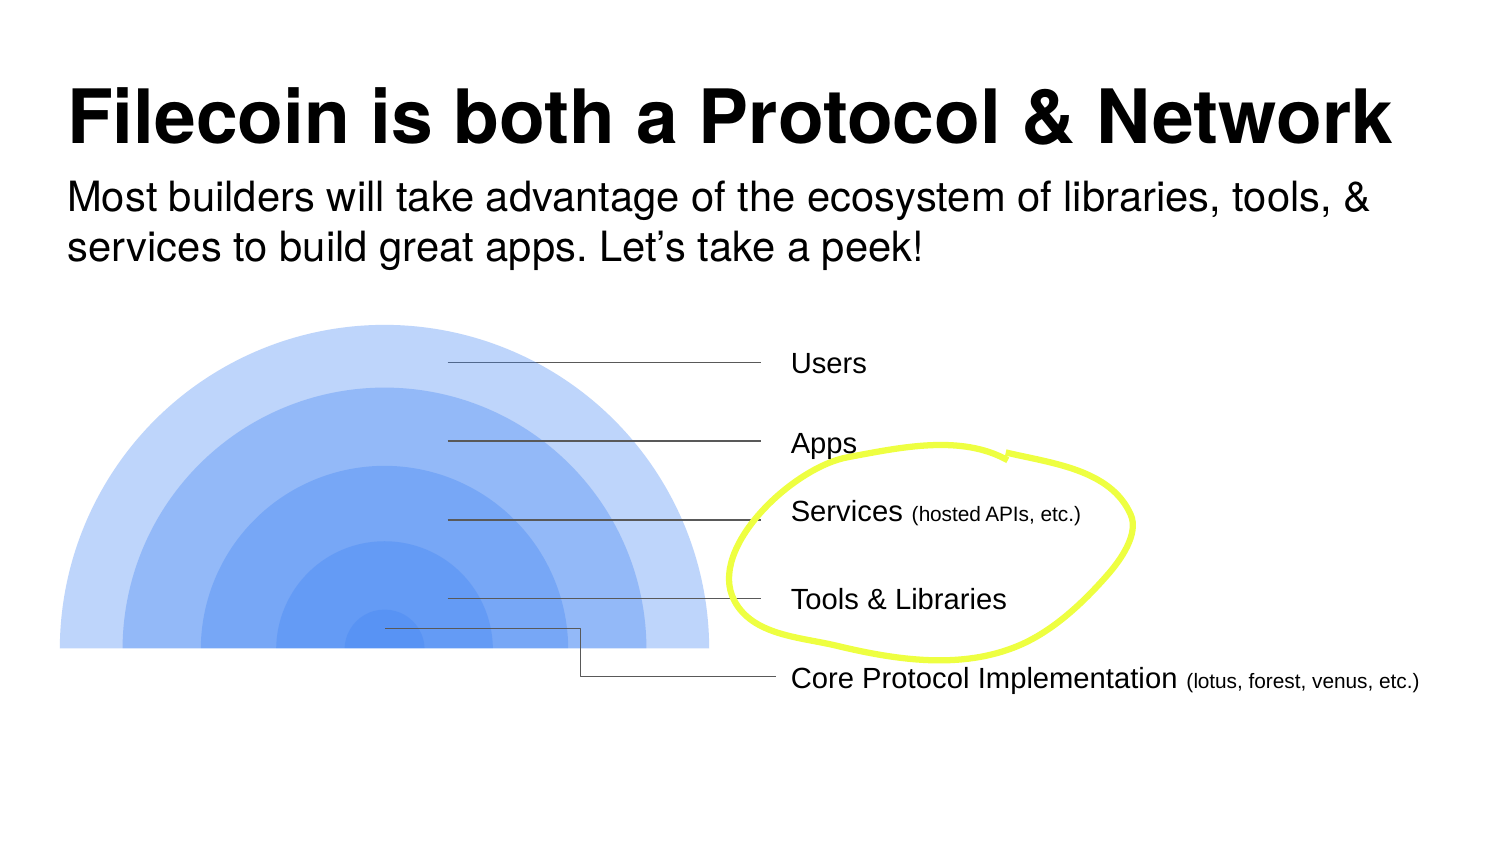

Filecoin is both a Protocol & Network
Most builders will take advantage of the ecosystem of libraries, tools, & services to build great apps. Let’s take a peek!

Users
Apps

Services (hosted APIs, etc.)
Tools & Libraries
Core Protocol Implementation (lotus, forest, venus, etc.)